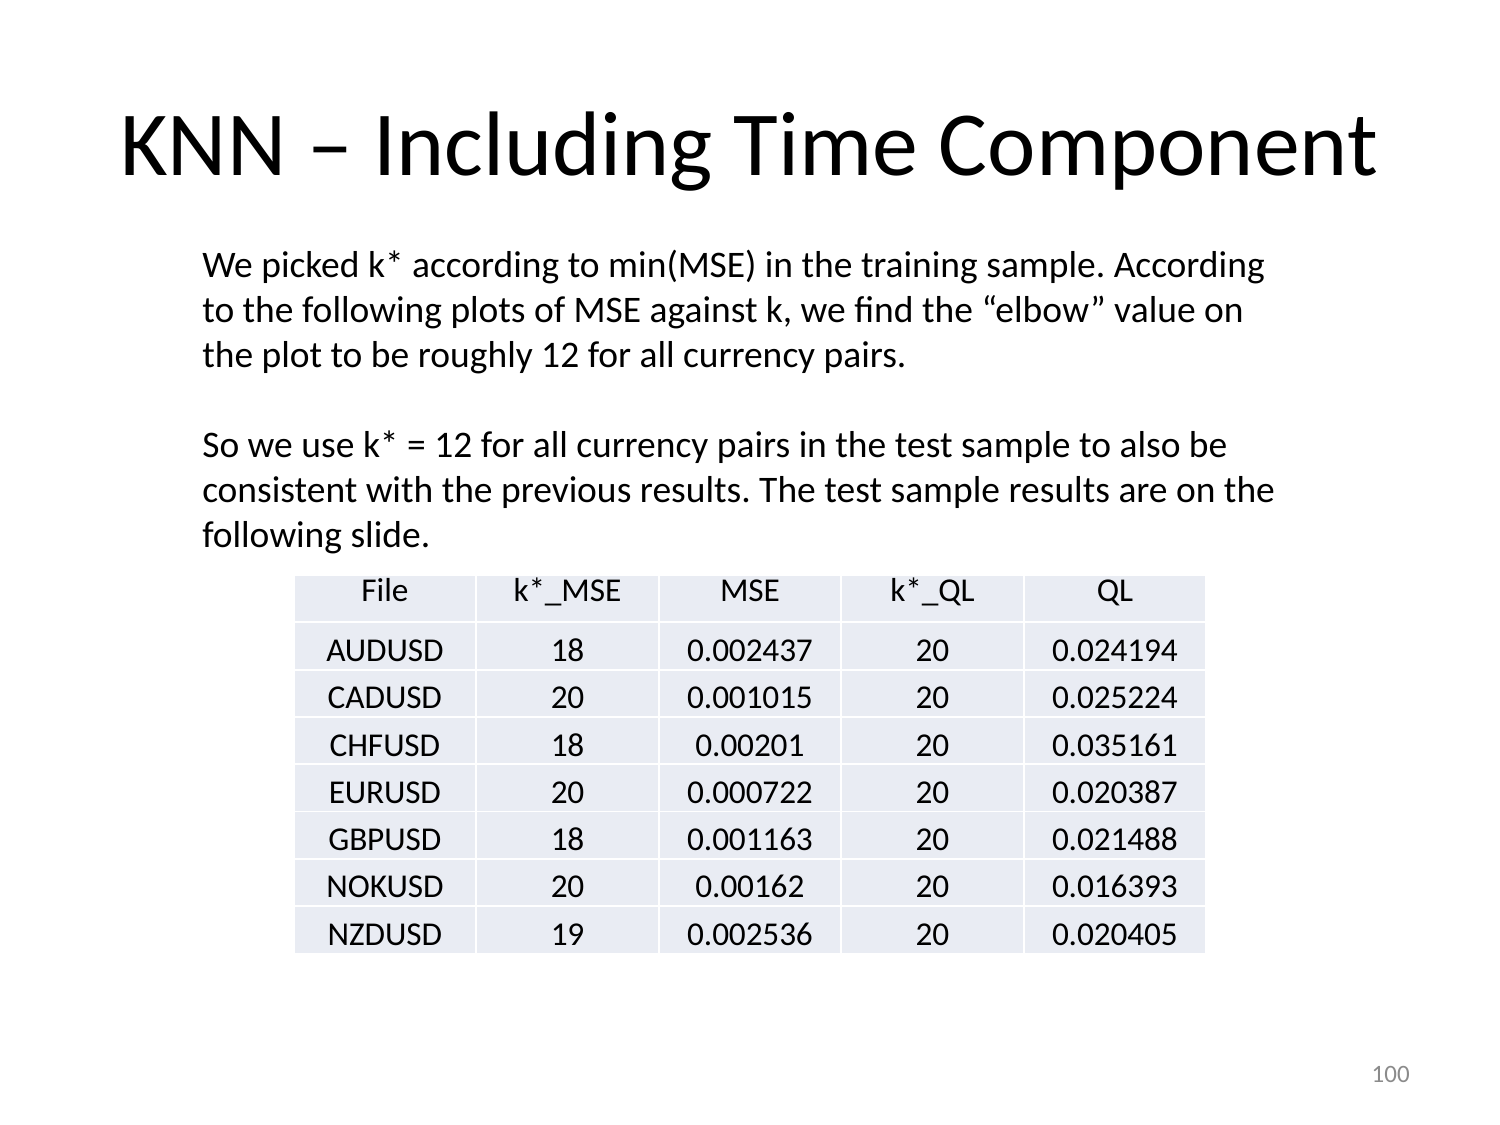

# KNN – Including Time Component
We picked k* according to min(MSE) in the training sample. According to the following plots of MSE against k, we find the “elbow” value on the plot to be roughly 12 for all currency pairs.

So we use k* = 12 for all currency pairs in the test sample to also be consistent with the previous results. The test sample results are on the following slide.
| File | k\*\_MSE | MSE | k\*\_QL | QL |
| --- | --- | --- | --- | --- |
| AUDUSD | 18 | 0.002437 | 20 | 0.024194 |
| CADUSD | 20 | 0.001015 | 20 | 0.025224 |
| CHFUSD | 18 | 0.00201 | 20 | 0.035161 |
| EURUSD | 20 | 0.000722 | 20 | 0.020387 |
| GBPUSD | 18 | 0.001163 | 20 | 0.021488 |
| NOKUSD | 20 | 0.00162 | 20 | 0.016393 |
| NZDUSD | 19 | 0.002536 | 20 | 0.020405 |
100